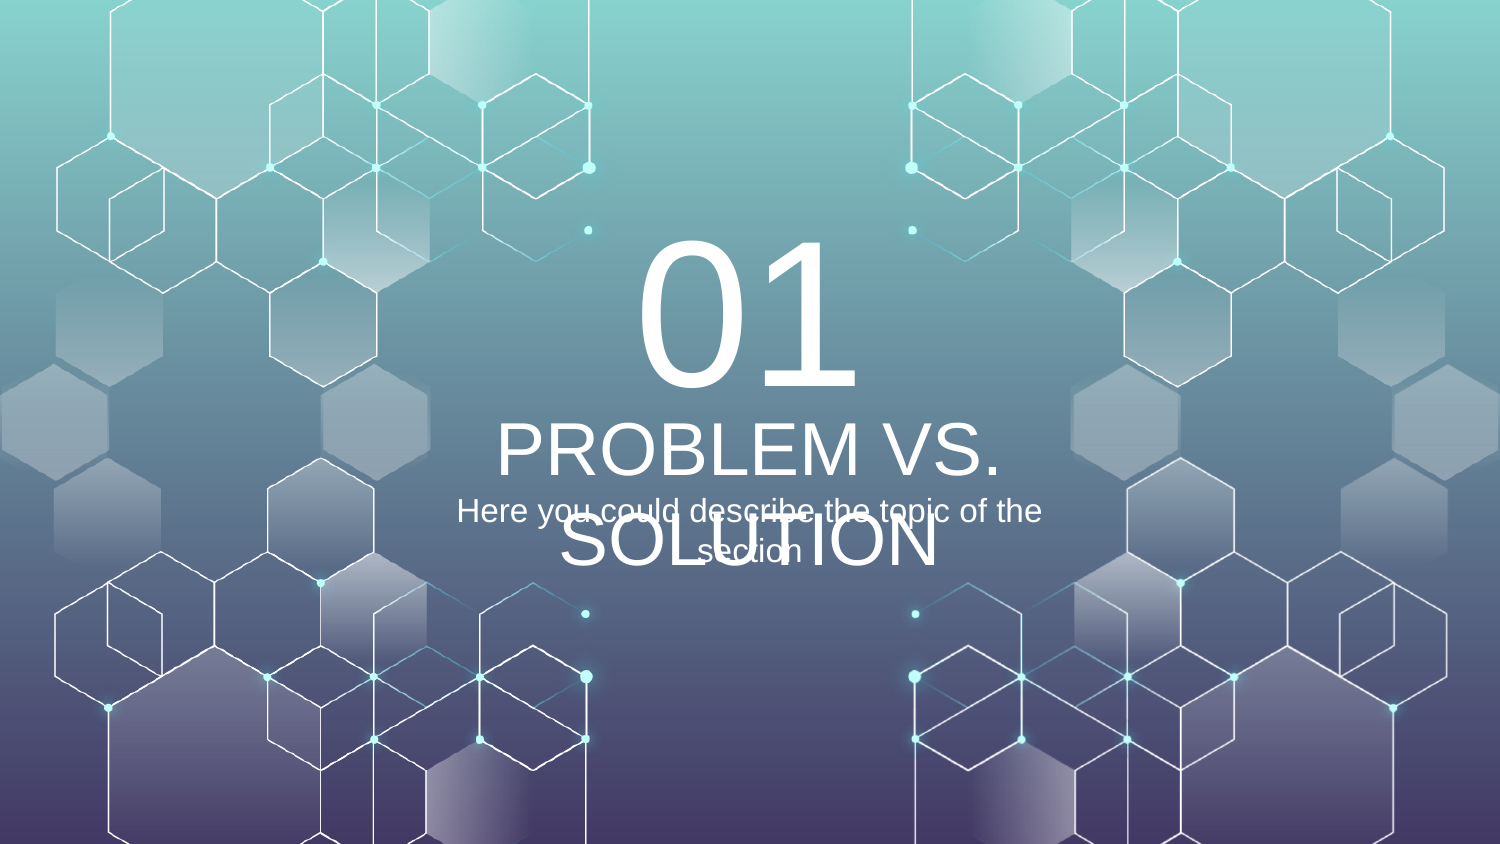

01
# PROBLEM VS. SOLUTION
Here you could describe the topic of the section